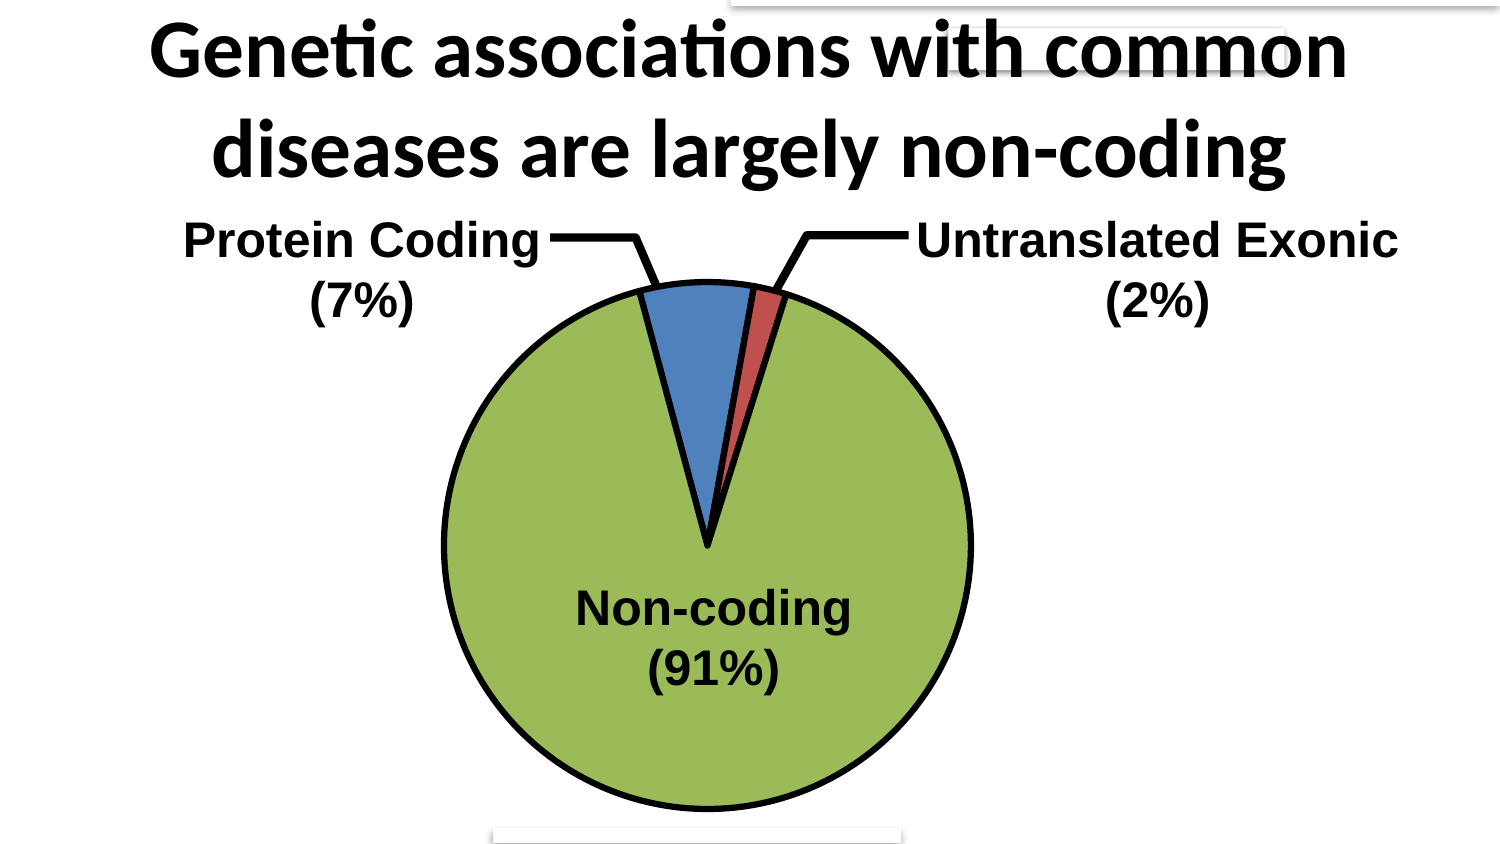

# Genetic associations with common diseases are largely non-coding

Protein Coding
(7%)
Untranslated Exonic
(2%)

### Chart

| Category | Perecent of associations |
|---|---|
| Protein coding | 7.0 |
| Untranslated exonic | 2.0 |
| Non-coding | 91.0 |
Non-coding
(91%)